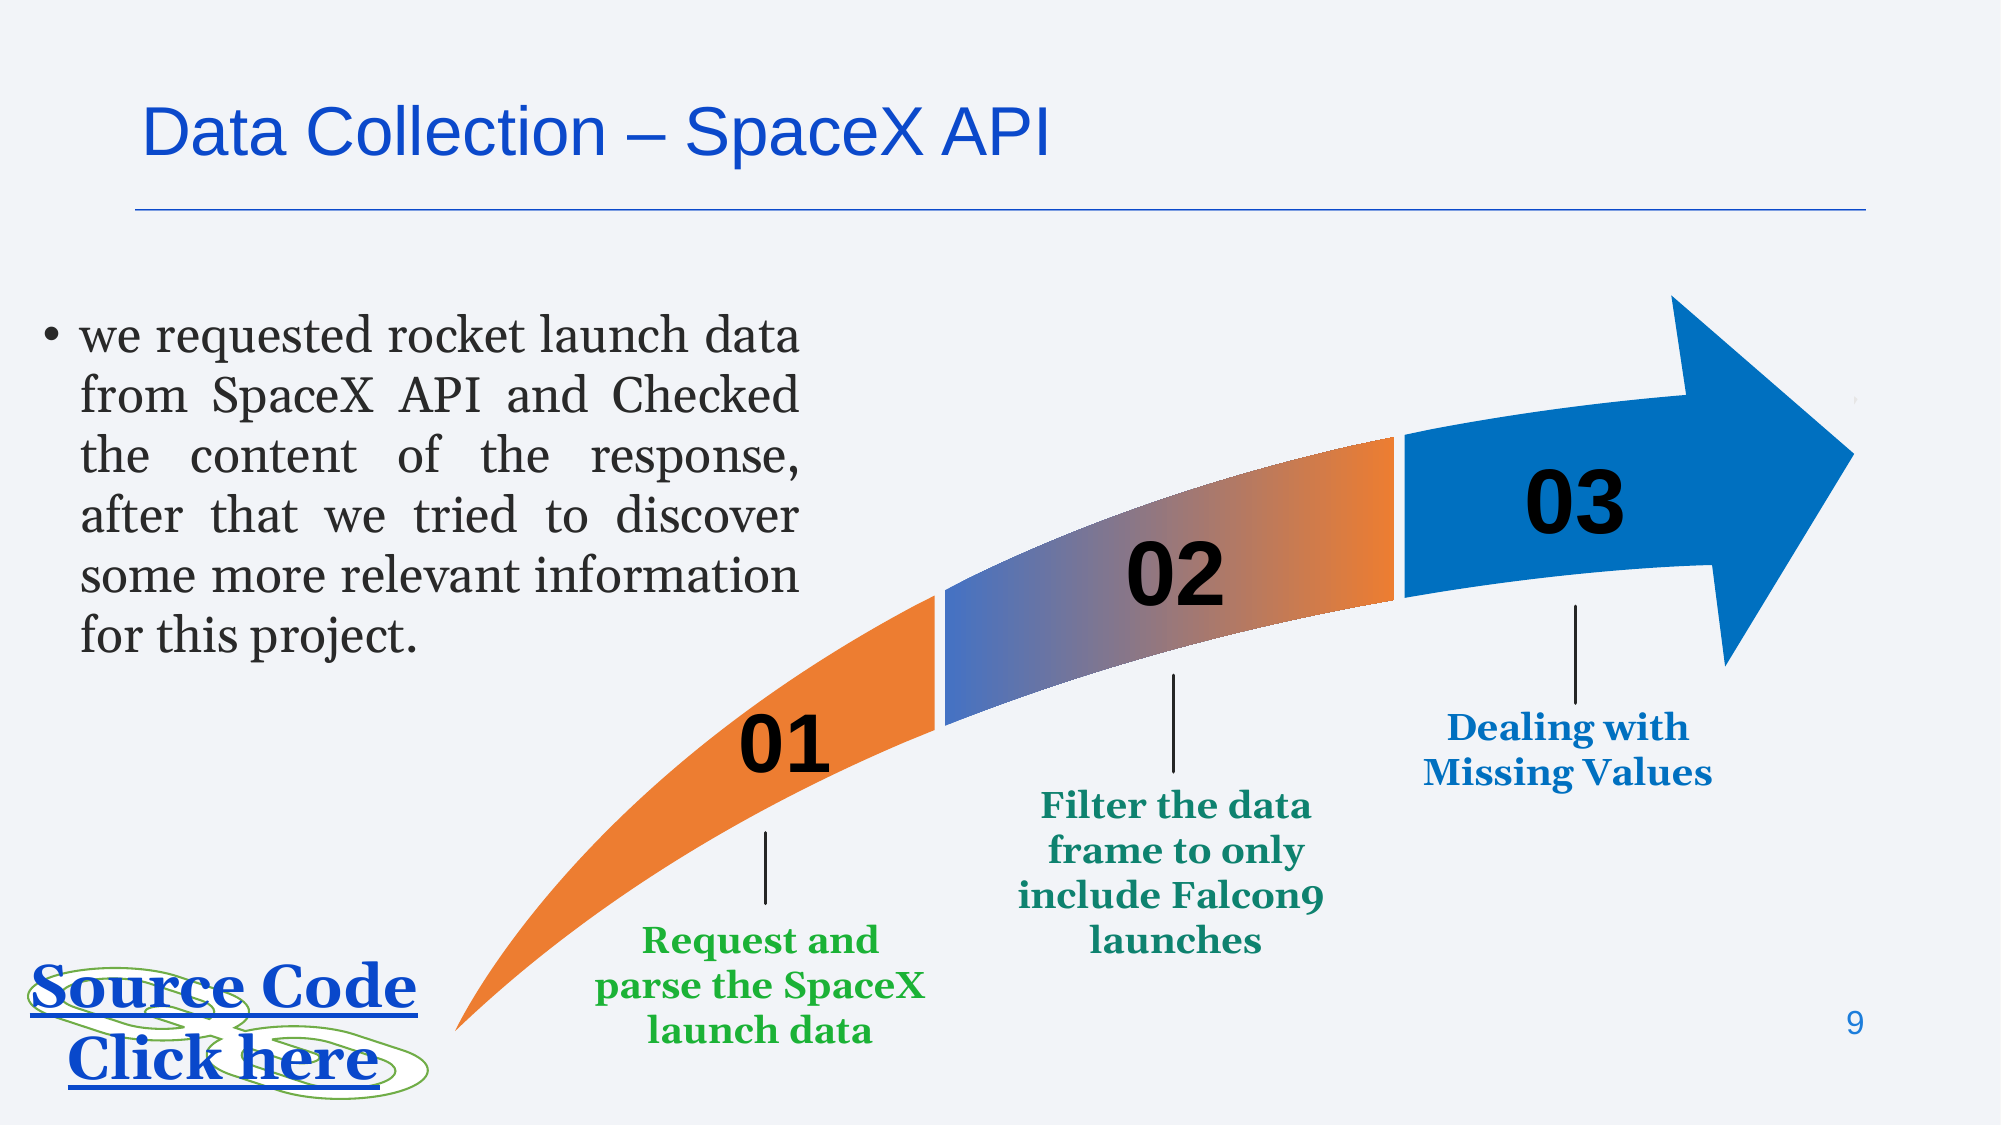

Data Collection – SpaceX API

03
02
01
Dealing with Missing Values
Filter the data frame to only include Falcon9 launches
Request and parse the SpaceX launch data
we requested rocket launch data from SpaceX API and Checked the content of the response, after that we tried to discover some more relevant information for this project.

Source Code
Click here

9